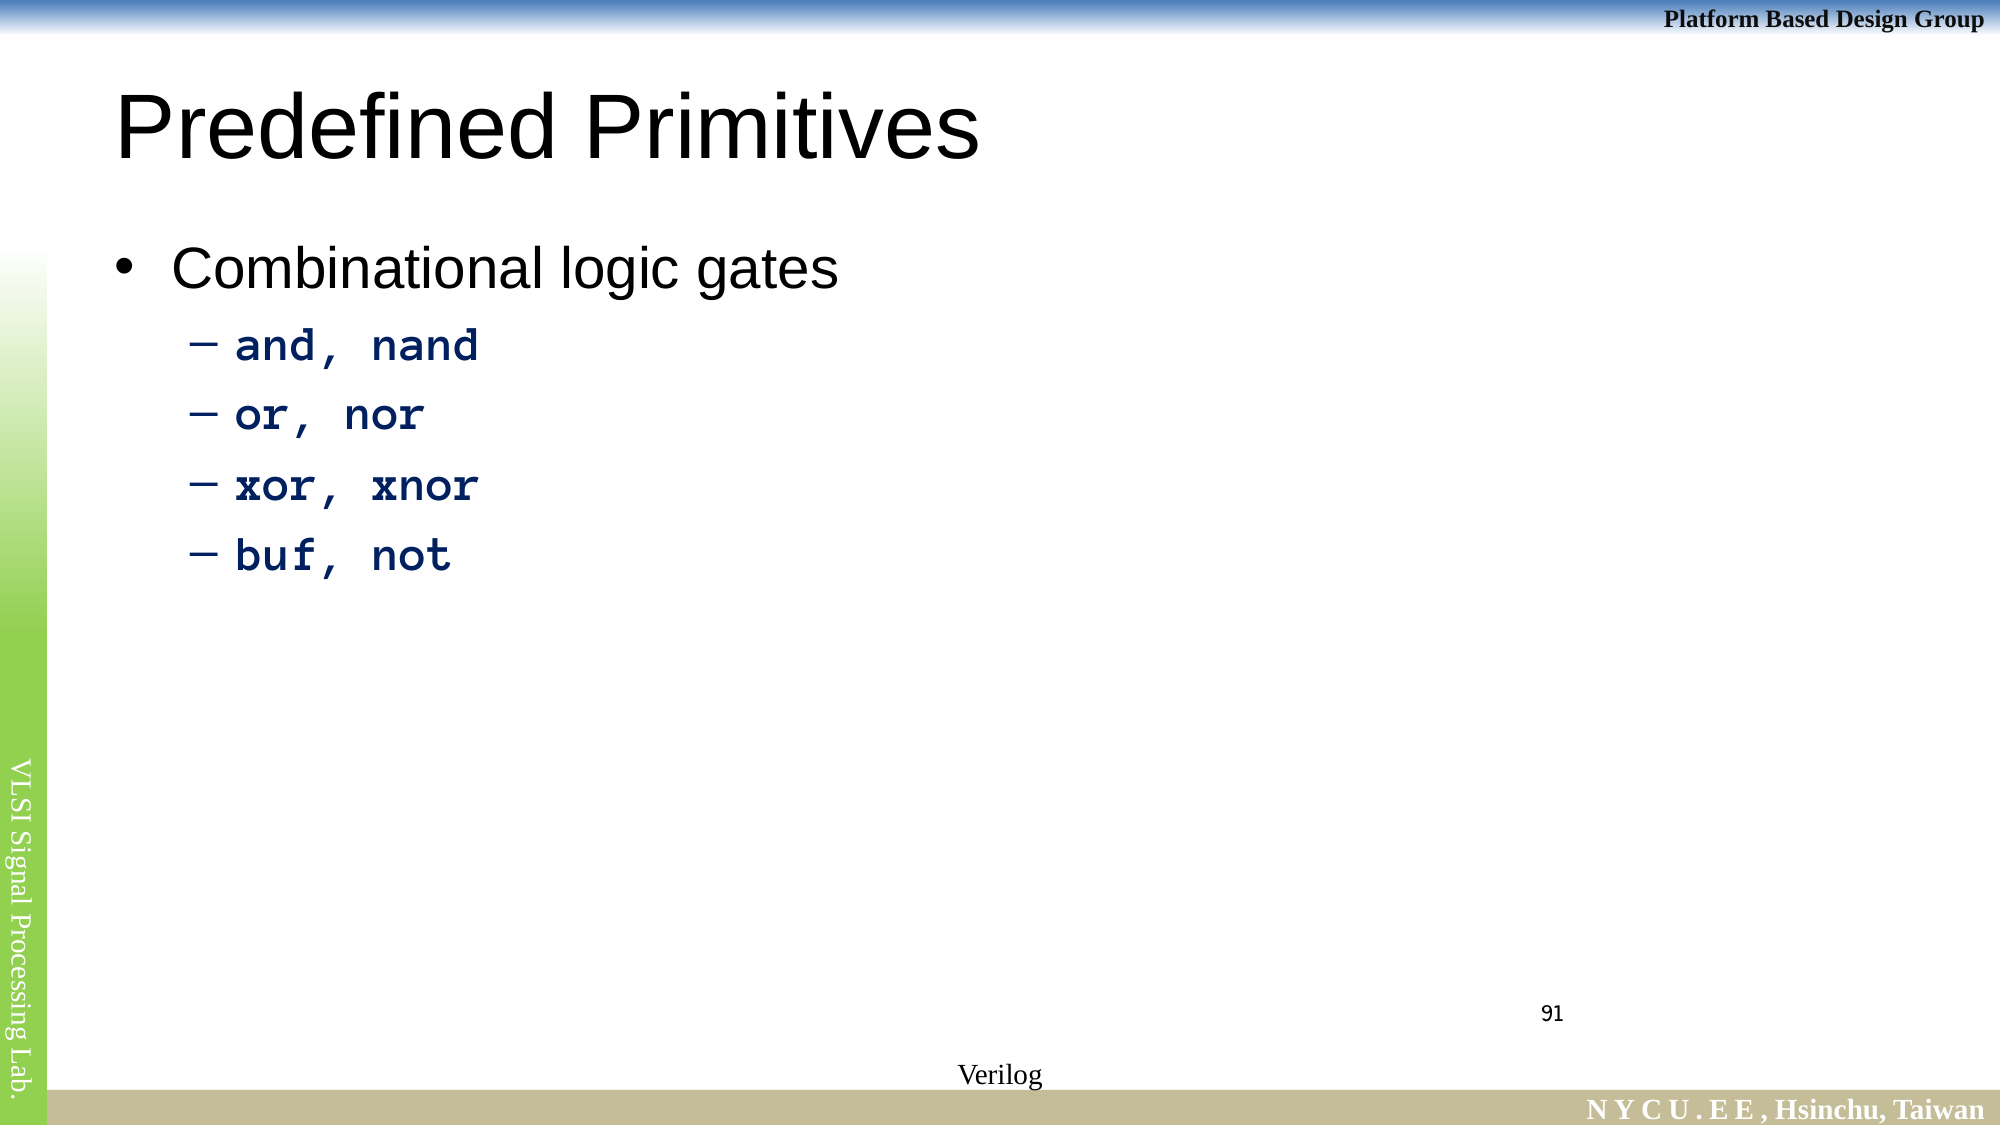

# Predefined Primitives
Combinational logic gates
and, nand
or, nor
xor, xnor
buf, not

91
Verilog